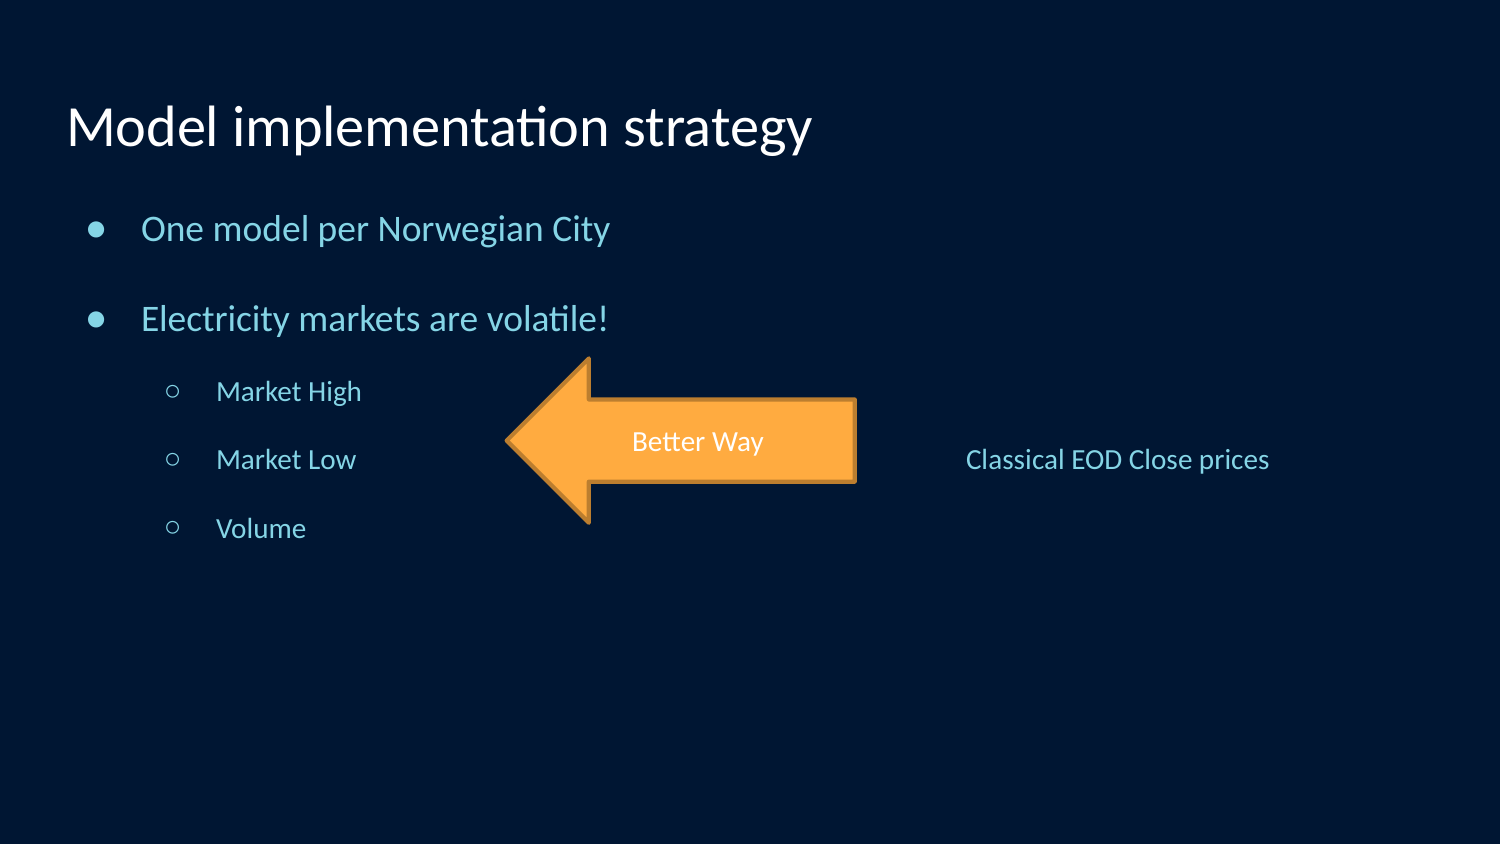

# Model implementation strategy
One model per Norwegian City

Electricity markets are volatile!
Market High
Market Low	 				Classical EOD Close prices
Volume

Better Way